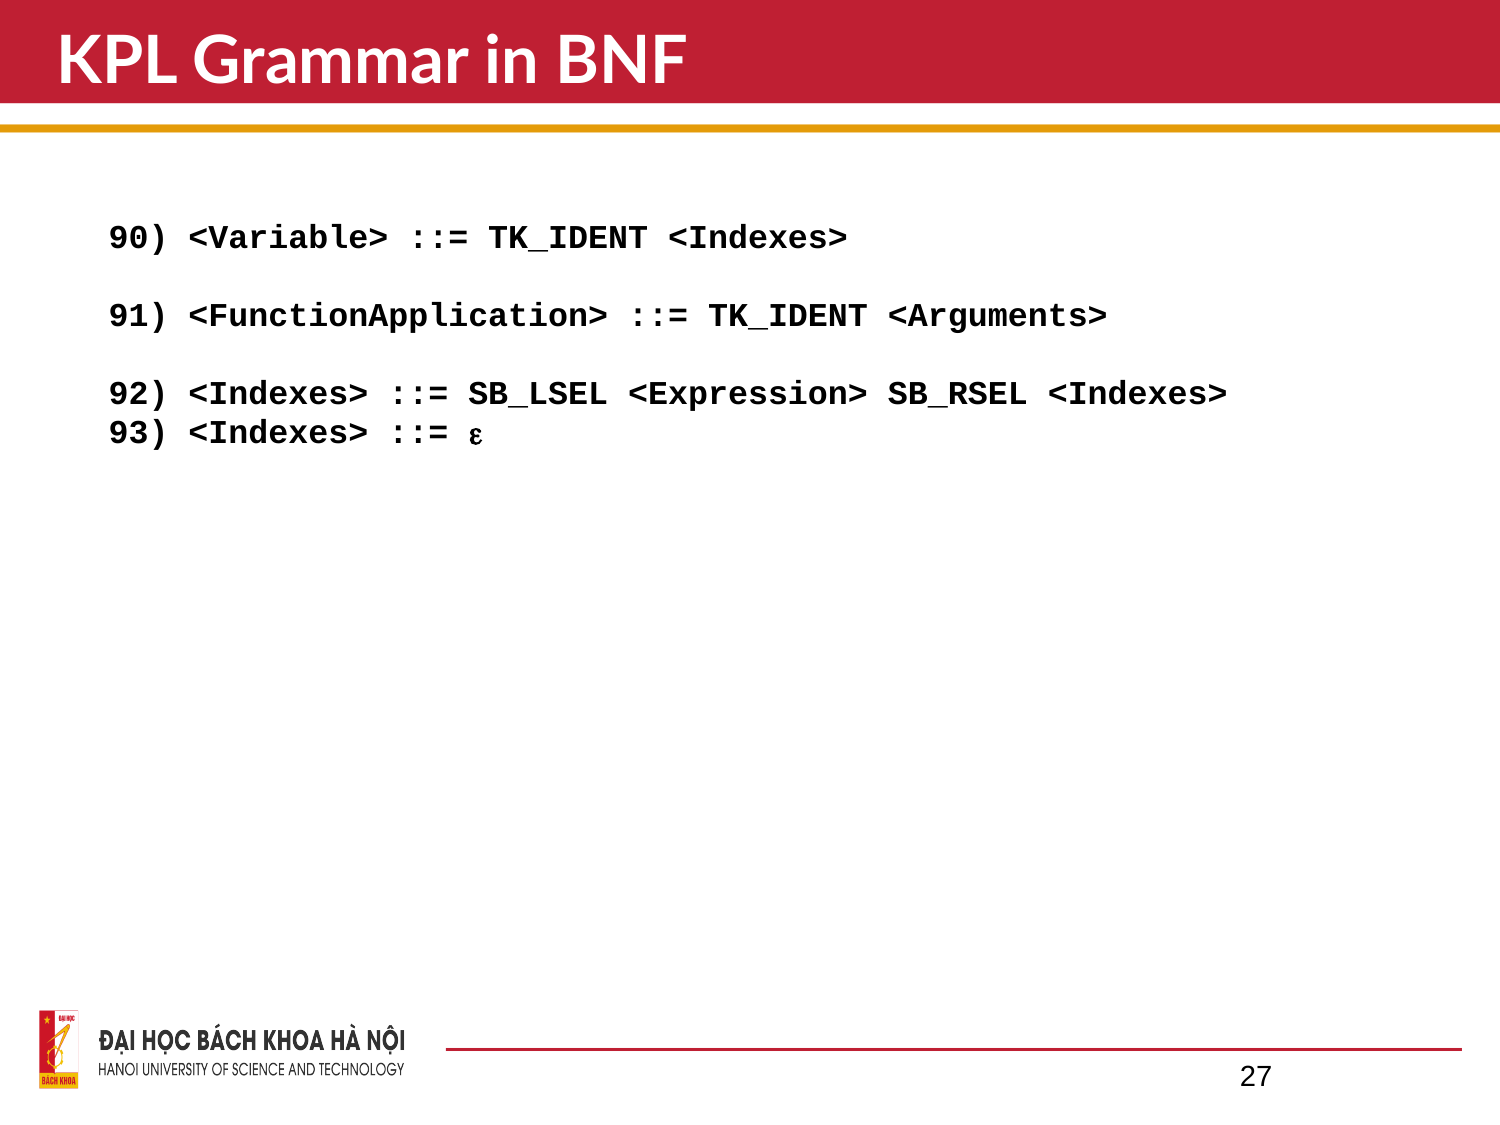

# KPL Grammar in BNF

90) <Variable> ::= TK_IDENT <Indexes>

91) <FunctionApplication> ::= TK_IDENT <Arguments>

92) <Indexes> ::= SB_LSEL <Expression> SB_RSEL <Indexes>
93) <Indexes> ::= ε

27